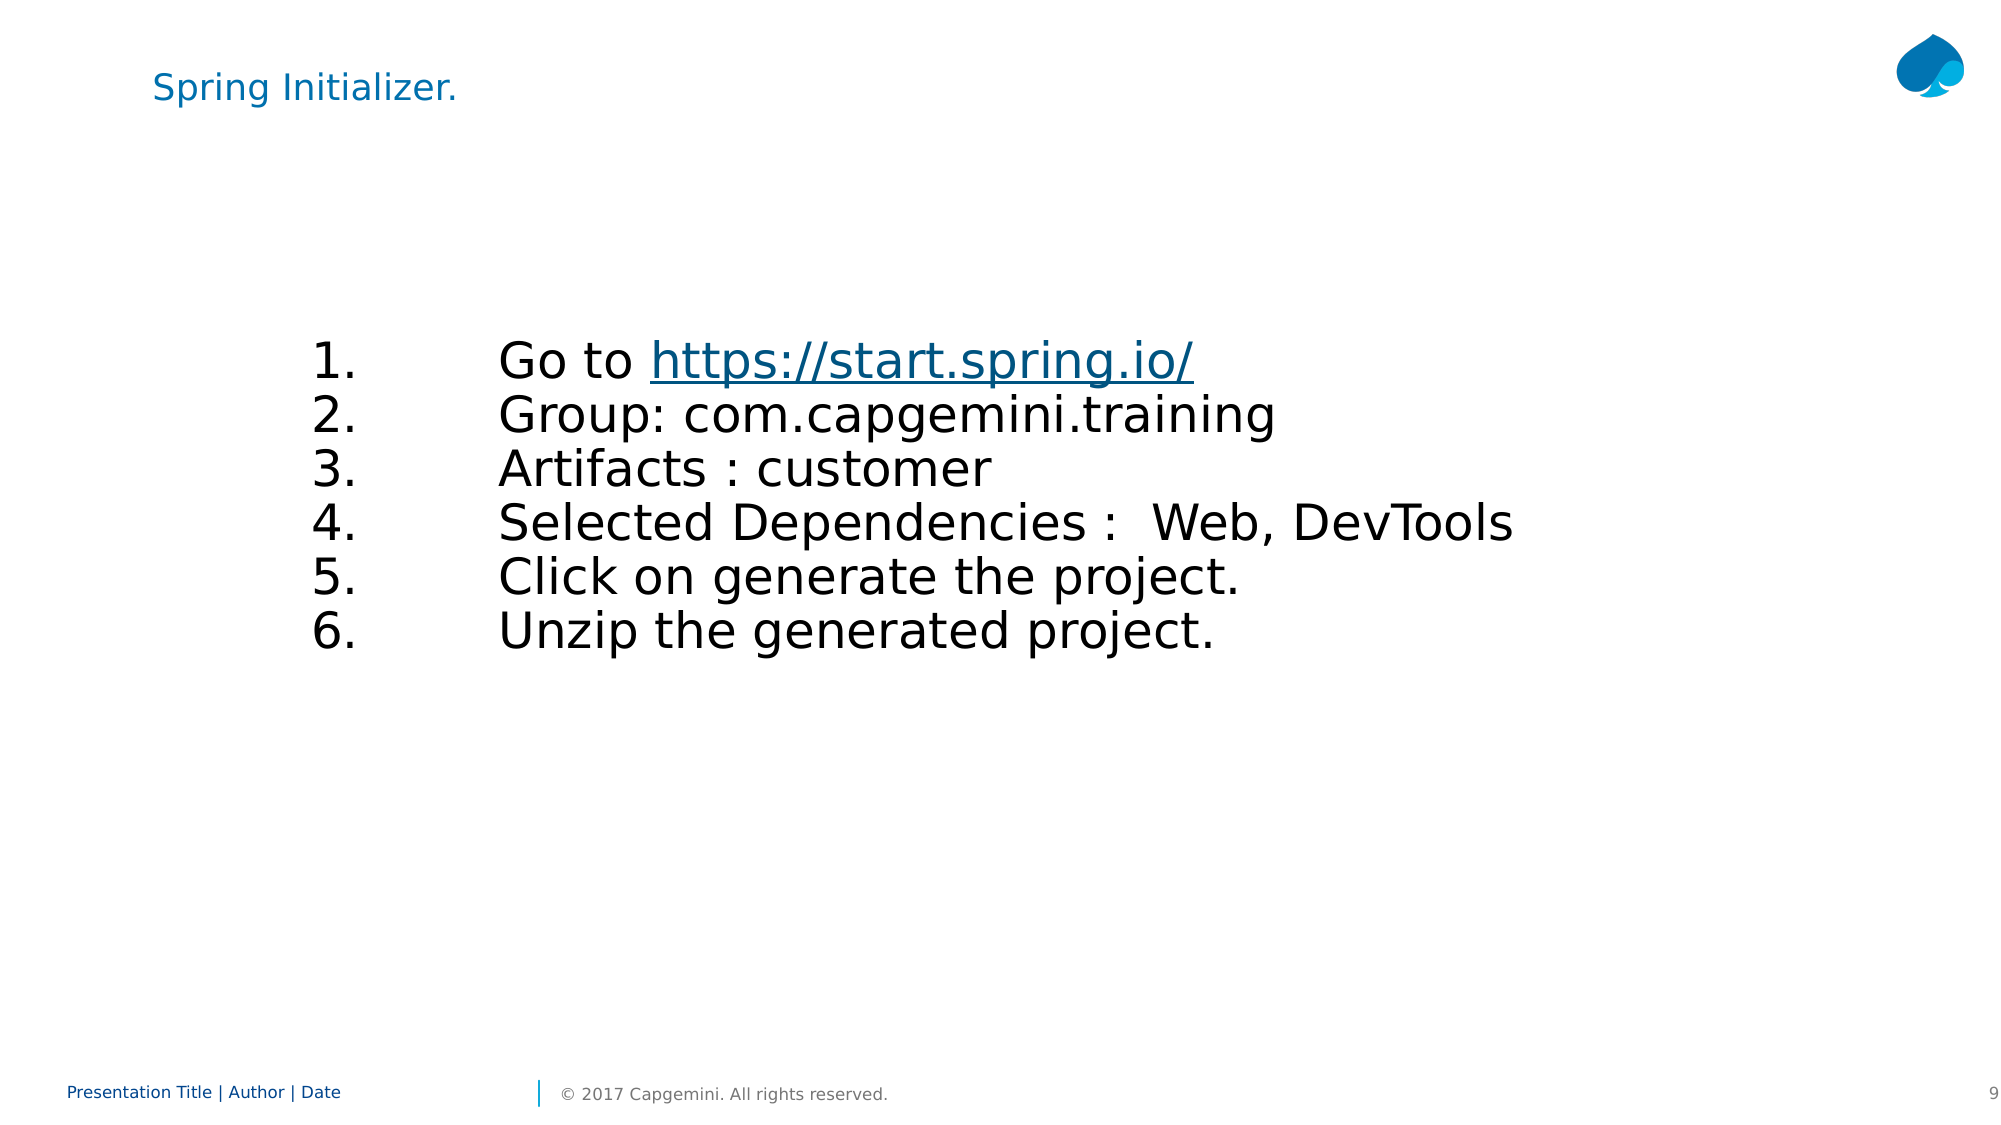

Spring Initializer.

Go to https://start.spring.io/
Group: com.capgemini.training
Artifacts : customer
Selected Dependencies :  Web, DevTools
Click on generate the project.
Unzip the generated project.